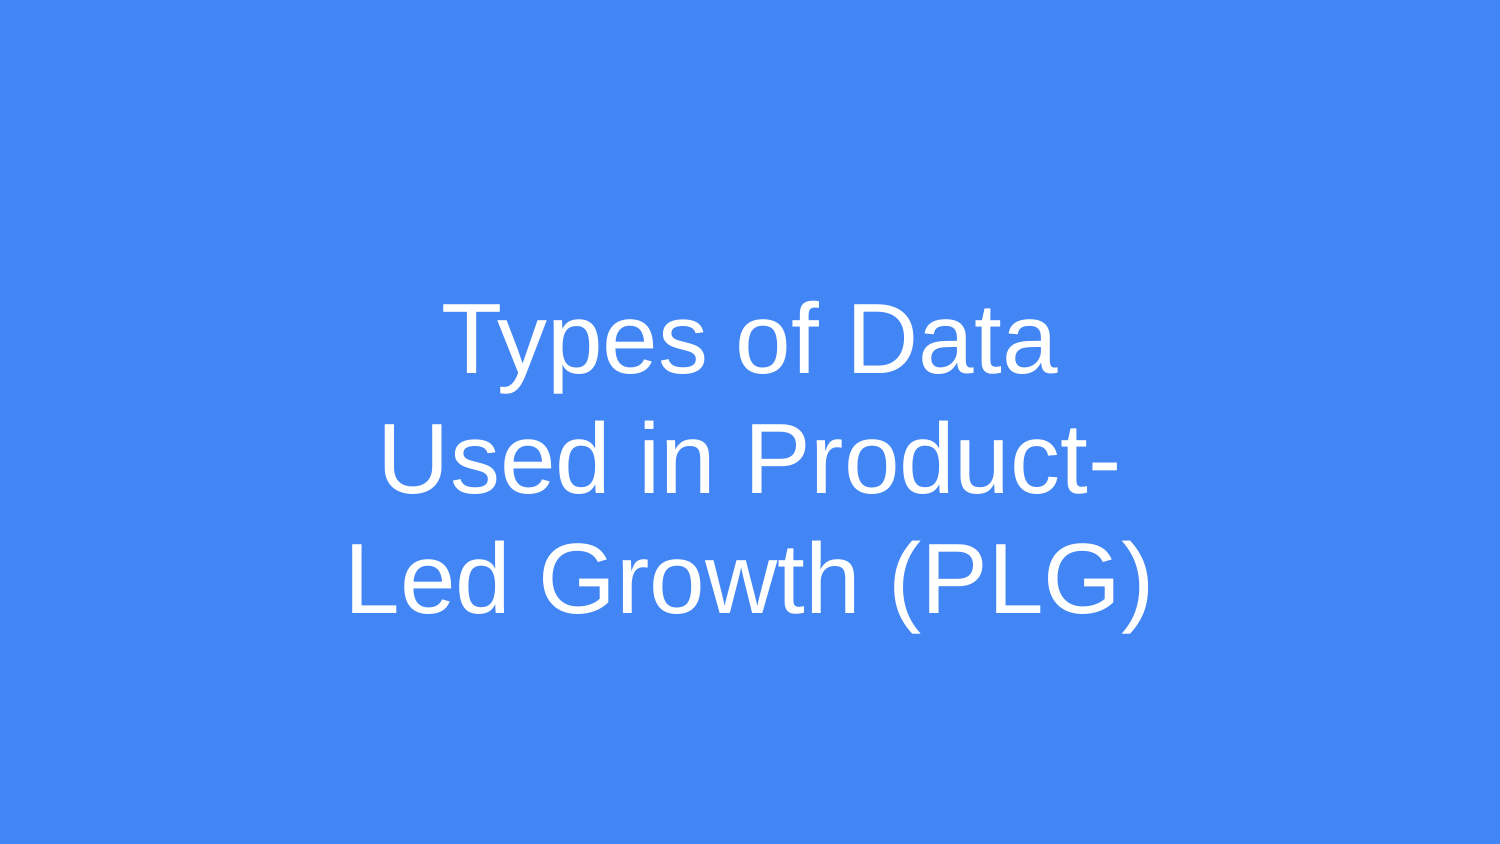

Types of Data Used in Product-Led Growth (PLG)